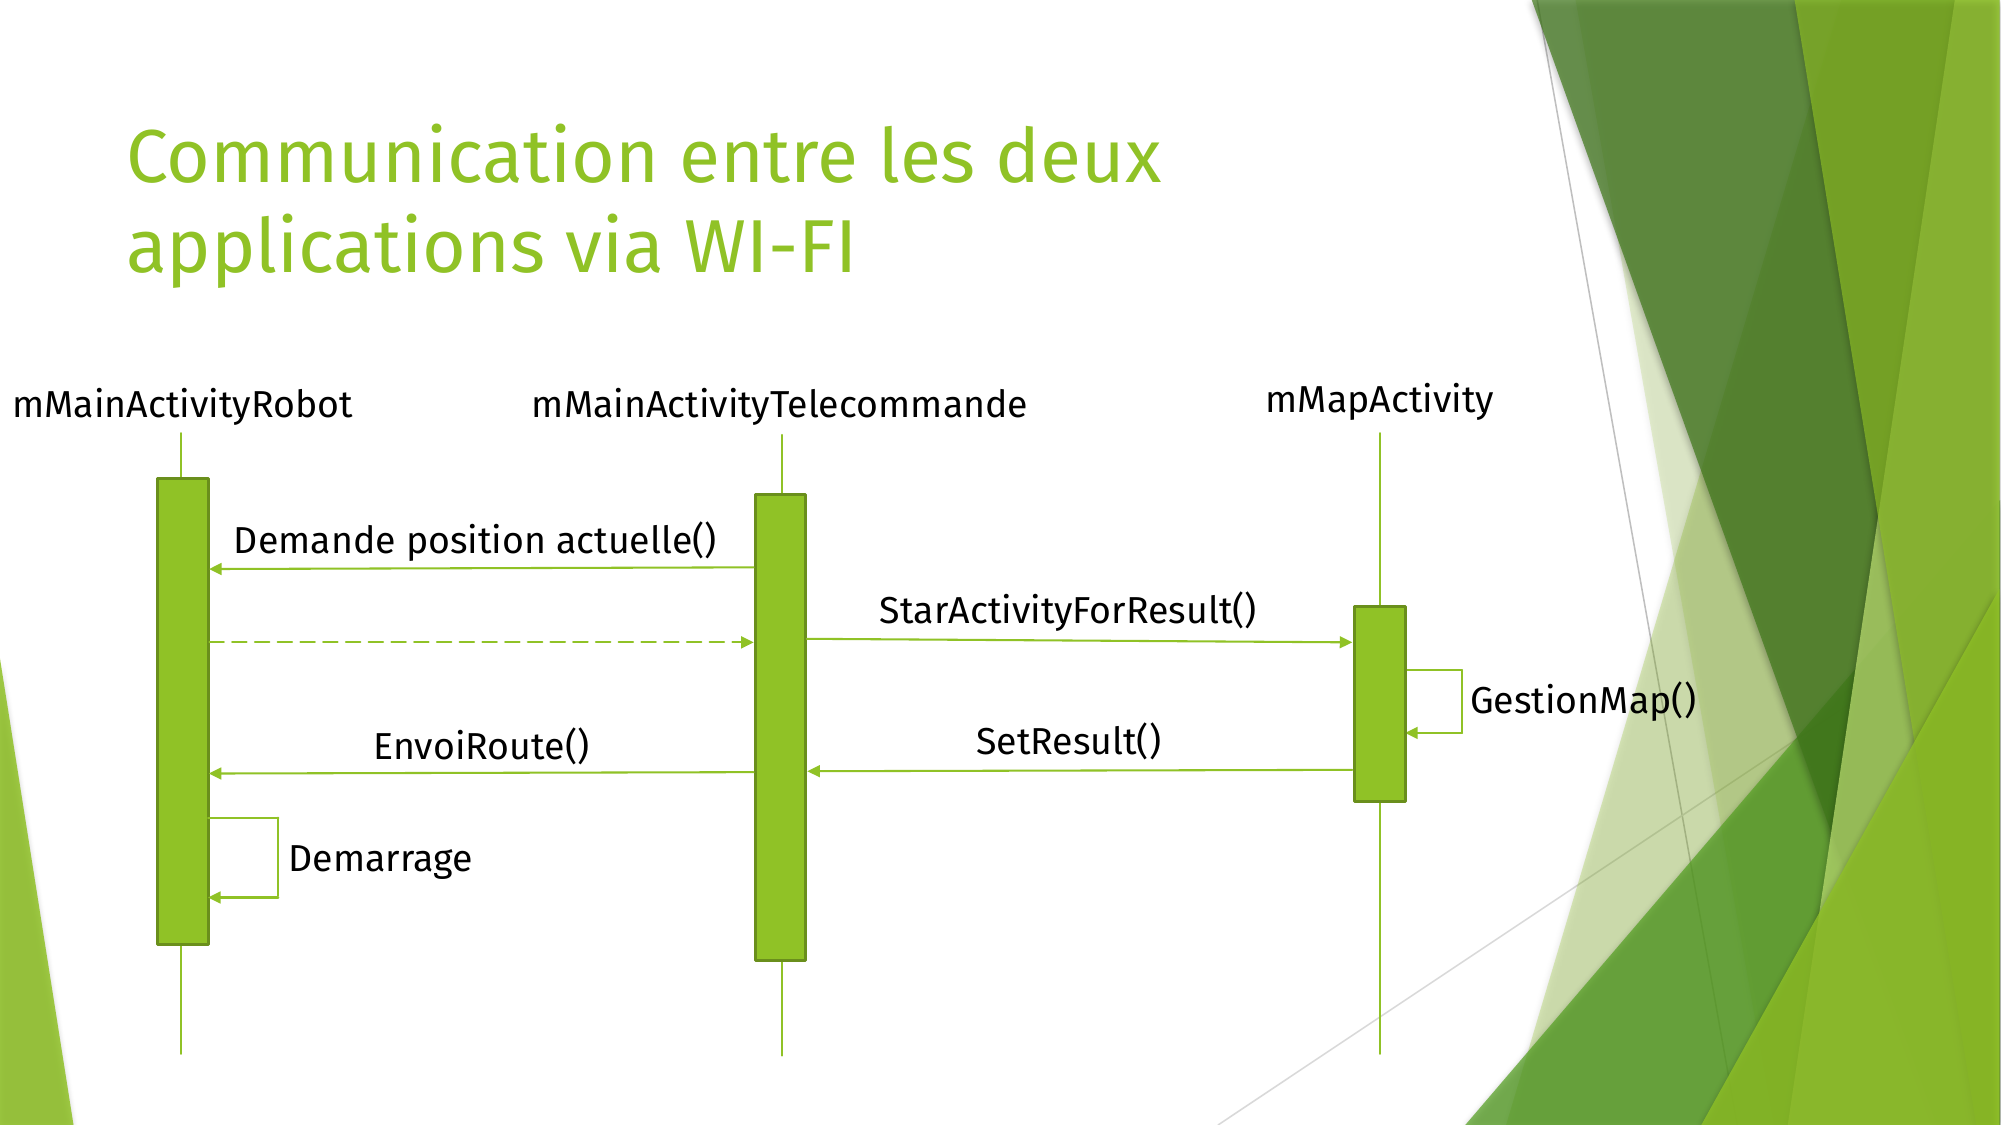

# Communication entre les deux applications via WI-FI
mMapActivity
mMainActivityRobot
mMainActivityTelecommande

Demande position actuelle()
StarActivityForResult()

GestionMap()
SetResult()
EnvoiRoute()
Demarrage